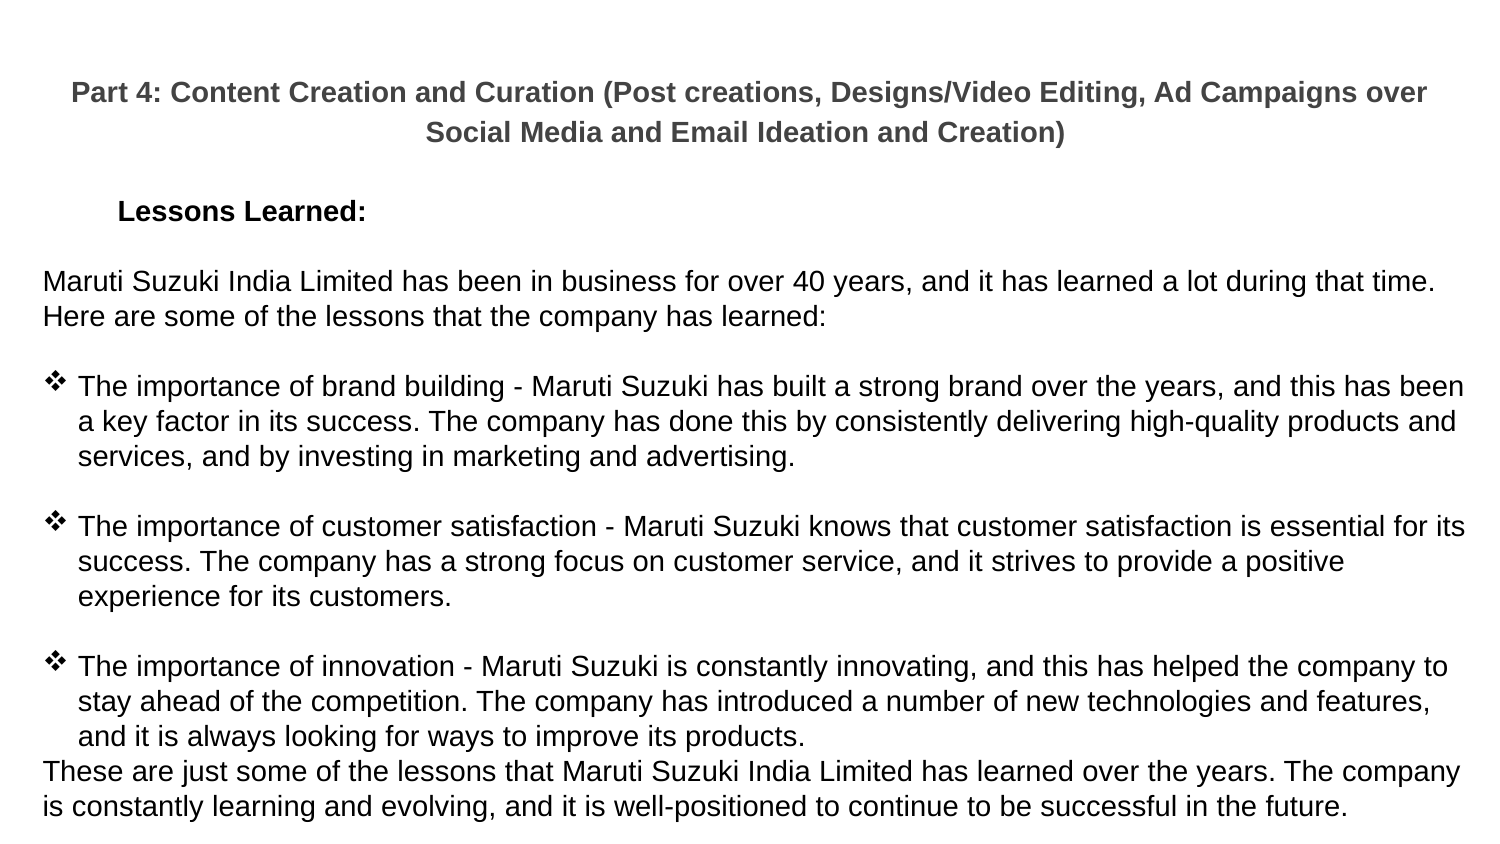

Part 4: Content Creation and Curation (Post creations, Designs/Video Editing, Ad Campaigns over Social Media and Email Ideation and Creation)
Lessons Learned:

Maruti Suzuki India Limited has been in business for over 40 years, and it has learned a lot during that time. Here are some of the lessons that the company has learned:

The importance of brand building - Maruti Suzuki has built a strong brand over the years, and this has been a key factor in its success. The company has done this by consistently delivering high-quality products and services, and by investing in marketing and advertising.

The importance of customer satisfaction - Maruti Suzuki knows that customer satisfaction is essential for its success. The company has a strong focus on customer service, and it strives to provide a positive experience for its customers.

The importance of innovation - Maruti Suzuki is constantly innovating, and this has helped the company to stay ahead of the competition. The company has introduced a number of new technologies and features, and it is always looking for ways to improve its products.
These are just some of the lessons that Maruti Suzuki India Limited has learned over the years. The company is constantly learning and evolving, and it is well-positioned to continue to be successful in the future.